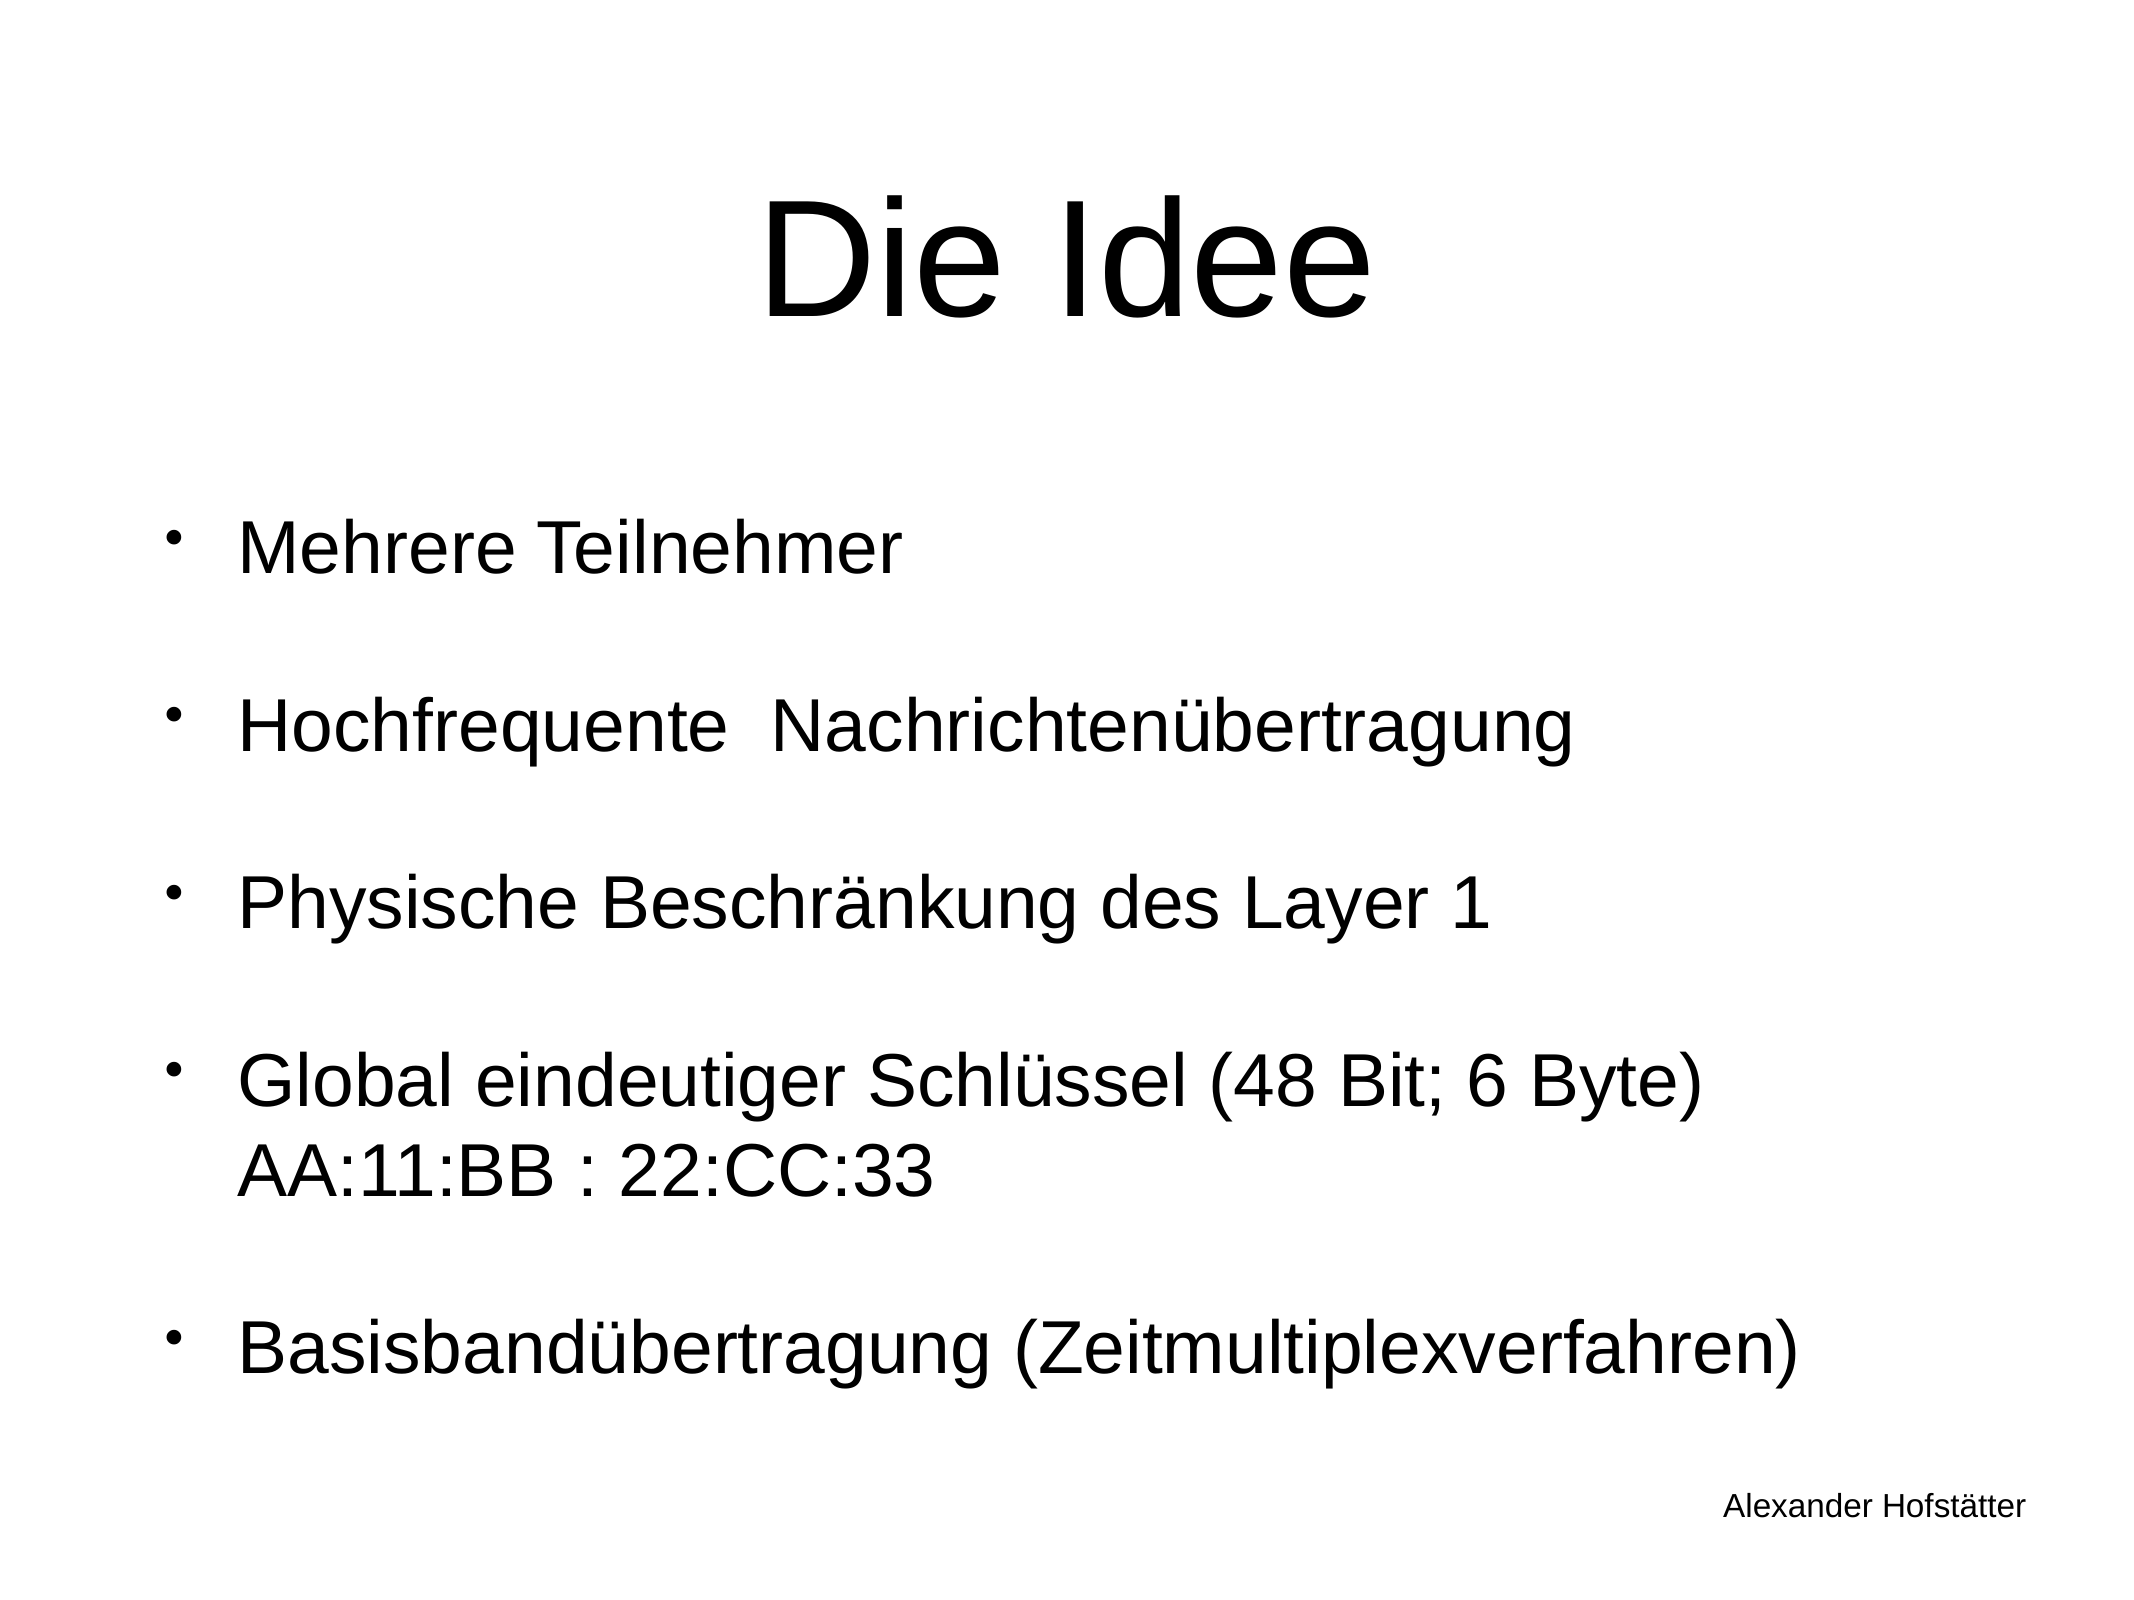

# Die Idee
Mehrere Teilnehmer
Hochfrequente  Nachrichtenübertragung
Physische Beschränkung des Layer 1
Global eindeutiger Schlüssel (48 Bit; 6 Byte)
AA:11:BB : 22:CC:33
Basisbandübertragung (Zeitmultiplexverfahren)